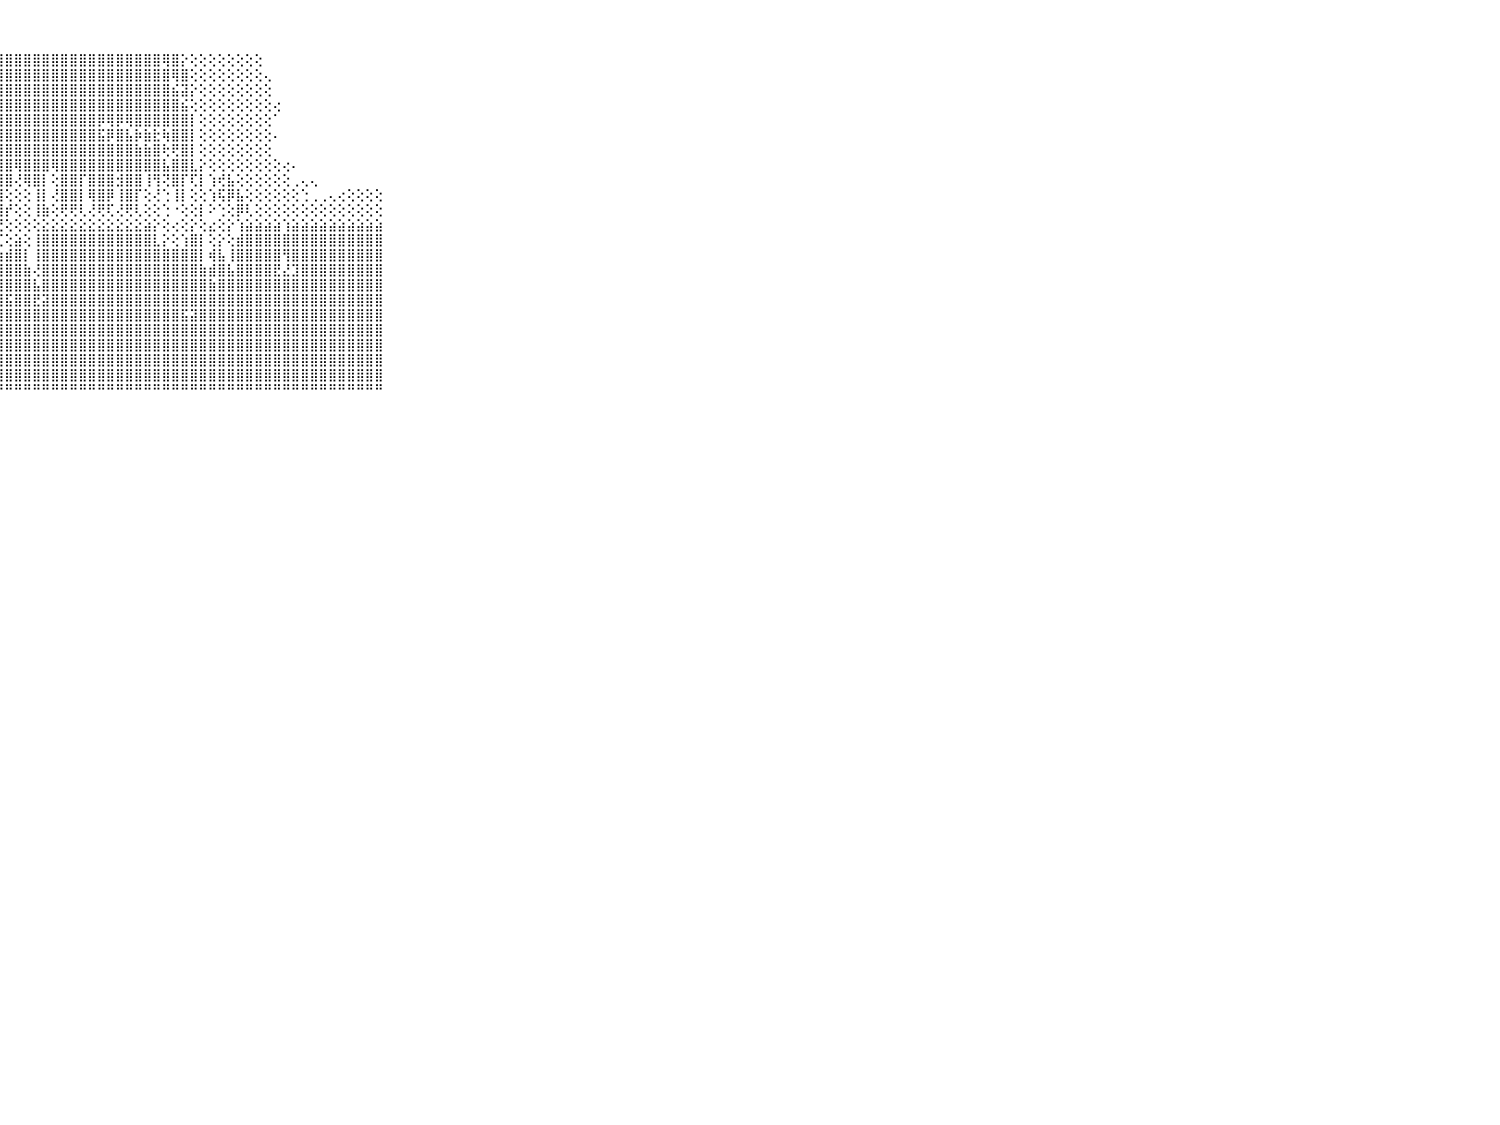

⠀⠀⠀⠀⠀⠀⠀⠀⠀⠀⠀⣿⣿⣿⣿⣿⣿⣿⣿⣿⣿⣿⣿⣿⣿⣿⣿⣿⣿⣿⣿⣿⣿⣿⣿⣿⣿⣿⣿⣿⣿⣿⣿⣿⣿⢿⣿⡕⢕⢕⢕⢕⢕⢕⢕⢕⠀⠀⠀⠀⠀⠀⠀⠀⠀⠀⠀⠀⠀⠀⠀⠀⠀⠀⠀⠀⠀⠀⠀⠀⠀
⠀⠀⠀⠀⠀⠀⠀⠀⠀⠀⠀⣿⣿⣿⣿⣿⣿⣿⣿⣿⣿⣿⣿⣿⣿⣿⣿⣿⣿⣿⣿⣿⣿⣿⣿⣿⣿⣿⣿⣿⣿⣿⣿⣿⣿⣿⢿⣿⢕⢕⢕⢕⢕⢕⢕⢕⢄⠀⠀⠀⠀⠀⠀⠀⠀⠀⠀⠀⠀⠀⠀⠀⠀⠀⠀⠀⠀⠀⠀⠀⠀
⠀⠀⠀⠀⠀⠀⠀⠀⠀⠀⠀⣿⣿⣿⣿⣿⣿⣿⣿⣿⣿⣿⣿⣿⣿⣿⣿⣿⣿⣿⣿⣿⣿⣿⣿⣿⣿⣿⣿⣿⣿⣿⣿⣿⣿⣿⣮⣽⡕⢕⢕⢕⢕⢕⢕⢕⢕⠀⠀⠀⠀⠀⠀⠀⠀⠀⠀⠀⠀⠀⠀⠀⠀⠀⠀⠀⠀⠀⠀⠀⠀
⠀⠀⠀⠀⠀⠀⠀⠀⠀⠀⠀⣿⡿⣿⣿⣿⣿⣿⣿⣿⣿⣿⣿⣿⣿⣿⣿⣿⣿⣿⣿⣿⣿⣿⣿⣿⣿⣿⣿⣿⣿⣿⣿⣿⣿⣿⣿⣮⢕⢕⢕⢕⢕⢕⢕⢕⢕⢔⠀⠀⠀⠀⠀⠀⠀⠀⠀⠀⠀⠀⠀⠀⠀⠀⠀⠀⠀⠀⠀⠀⠀
⠀⠀⠀⠀⠀⠀⠀⠀⠀⠀⠀⣽⣿⣿⣻⣿⣿⣿⣿⣿⣿⣿⣿⣿⣿⣿⣿⣿⣿⣿⣿⣿⣿⣿⣿⣿⣿⣿⡿⢿⡿⢿⣿⣿⣿⣿⣿⣿⡇⢕⢕⢕⢕⢕⢕⢕⢕⠁⠀⠀⠀⠀⠀⠀⠀⠀⠀⠀⠀⠀⠀⠀⠀⠀⠀⠀⠀⠀⠀⠀⠀
⠀⠀⠀⠀⠀⠀⠀⠀⠀⠀⠀⣿⣿⣿⣿⣿⣿⣿⣿⣿⣿⣿⣿⣿⣿⣿⣿⣿⣿⣿⣿⣿⣿⣿⣿⣿⣿⣿⣯⡿⣿⣧⡷⣷⣗⢷⣿⣿⡇⢕⢕⢕⢕⢕⢕⢕⢕⠄⠀⠀⠀⠀⠀⠀⠀⠀⠀⠀⠀⠀⠀⠀⠀⠀⠀⠀⠀⠀⠀⠀⠀
⠀⠀⠀⠀⠀⠀⠀⠀⠀⠀⠀⣿⣿⣿⣿⣿⣿⣿⣿⣿⢽⣿⣿⣿⣿⣿⣿⣿⣿⣿⣿⣿⣿⣿⣿⣿⣿⣿⣿⣿⣿⣿⣷⣷⣿⢗⢟⣿⡇⢕⢕⢕⢕⢕⢕⢕⢕⠀⠀⠀⠀⠀⠀⠀⠀⠀⠀⠀⠀⠀⠀⠀⠀⠀⠀⠀⠀⠀⠀⠀⠀
⠀⠀⠀⠀⠀⠀⠀⠀⠀⠀⠀⣿⣿⣿⣿⣿⣿⣿⣿⣿⢸⣿⣿⣿⣿⣿⣿⣿⣿⢿⣿⣿⣿⢿⣿⣿⣿⣿⣿⣿⣿⣿⣿⣿⣿⣧⣿⣿⣇⡕⢕⢕⢕⢕⢕⢕⢕⢕⢔⠄⠀⠀⠀⠀⠀⠀⠀⠀⠀⠀⠀⠀⠀⠀⠀⠀⠀⠀⠀⠀⠀
⠀⠀⠀⠀⠀⠀⠀⠀⠀⠀⠀⣿⣿⣿⡇⣽⣿⣿⣿⡇⢜⣿⣿⣿⡿⣿⣿⣿⣿⢜⢿⣿⡇⢕⣿⣿⡏⣿⣿⣿⣺⣿⣿⢸⢻⢝⣿⡏⢏⡇⢱⢞⣧⢕⢕⢕⢕⢕⢕⢀⢄⢄⠀⠀⠀⠀⠀⠀⠀⠀⠀⠀⠀⠀⠀⠀⠀⠀⠀⠀⠀
⠀⠀⠀⠀⠀⠀⠀⠀⠀⠀⠀⣿⣿⣿⡇⣾⣿⣿⣿⡇⢕⣽⣿⣿⡇⣻⣿⣿⢕⢕⢕⢸⡇⢜⣿⣿⡇⢿⣿⡿⢸⣿⡏⢕⢜⢑⢸⡇⢕⢕⢱⢯⡿⣧⢕⢕⢕⢕⢕⢕⢑⢀⢀⢄⢔⢕⢕⢕⢕⠀⠀⠀⠀⠀⠀⠀⠀⠀⠀⠀⠀
⠀⠀⠀⠀⠀⠀⠀⠀⠀⠀⠀⢟⢟⢟⢇⢜⢻⢿⢿⢕⢕⢸⢟⢿⢇⣾⣟⣿⡞⢕⢕⢸⣷⢕⢟⢟⢇⢜⢟⢏⢜⢟⢇⢕⢕⢑⠐⢕⢕⡇⠕⢑⢕⡿⢇⢕⢕⢕⢕⢕⢕⢕⢕⢕⢕⢕⢕⢕⢕⠀⠀⠀⠀⠀⠀⠀⠀⠀⠀⠀⠀
⠀⠀⠀⠀⠀⠀⠀⠀⠀⠀⠀⢕⣕⣕⣕⣕⣕⣕⣕⣕⣕⣕⣕⣕⣕⣜⣝⣝⢕⢕⢕⢕⣕⣕⣕⣕⣕⣕⣕⣕⣕⣕⣕⣵⡕⢕⢔⢕⡕⢕⣔⢕⡕⢱⣵⣵⣵⣵⢱⣵⣵⣵⣵⣵⣵⣵⣵⣵⣵⠀⠀⠀⠀⠀⠀⠀⠀⠀⠀⠀⠀
⠀⠀⠀⠀⠀⠀⠀⠀⠀⠀⠀⣿⣿⣿⣿⣿⣿⣿⣿⣿⣿⣿⣿⣿⣿⣿⣿⢏⢕⣵⢕⢸⣿⣿⣿⣿⣿⣿⣿⣿⣿⣿⣿⣿⣇⡕⢕⢱⣿⡇⢕⡕⢕⣾⣿⣿⣿⣿⣿⣿⣿⣿⣿⣿⣿⣿⣿⣿⣿⠀⠀⠀⠀⠀⠀⠀⠀⠀⠀⠀⠀
⠀⠀⠀⠀⠀⠀⠀⠀⠀⠀⠀⣿⣿⣿⣿⣿⣿⣿⣿⣿⣿⣿⣿⣿⣿⣿⢇⣱⣾⣿⡇⢸⣿⣿⣿⣿⣿⣿⣿⣿⣿⣿⣿⣿⣿⣿⣿⣿⣿⡇⢾⣧⢸⣿⣿⣿⣿⣿⢻⣿⣿⣿⣿⣿⣿⣿⣿⣿⣿⠀⠀⠀⠀⠀⠀⠀⠀⠀⠀⠀⠀
⠀⠀⠀⠀⠀⠀⠀⠀⠀⠀⠀⣿⣿⣿⣿⣿⣿⣿⣿⣿⣿⣿⣿⣿⣿⡏⢱⣿⣿⣿⣷⢜⣿⣿⣿⣿⣿⣿⣿⣿⣿⣿⣿⣿⣿⣿⣿⣿⣿⣷⣾⣿⣧⣿⣿⣿⣿⣟⣜⣹⣿⣿⣿⣿⣿⣿⣿⣿⣿⠀⠀⠀⠀⠀⠀⠀⠀⠀⠀⠀⠀
⠀⠀⠀⠀⠀⠀⠀⠀⠀⠀⠀⣿⣿⣿⣿⣿⣿⣿⣿⣿⣿⣿⣿⣿⣿⡷⣿⣿⣿⣿⣿⣧⣿⣿⣿⣿⣿⣿⣿⣿⣿⣿⣿⣿⣿⣿⣿⣿⣿⣿⣷⣿⣿⣿⣿⣿⣿⣿⣿⣿⣿⣿⣿⣿⣿⣿⣿⣿⣿⠀⠀⠀⠀⠀⠀⠀⠀⠀⠀⠀⠀
⠀⠀⠀⠀⠀⠀⠀⠀⠀⠀⠀⣿⣿⣿⣿⣿⣿⣿⣿⣿⣿⣿⣿⣿⣟⣵⣿⣿⣯⣿⣿⣟⣽⣿⣿⣿⣿⣿⣿⣿⣿⣿⣿⣿⣿⣿⣿⣿⣿⣿⣿⣿⣿⣿⣿⣿⣿⣿⣿⣿⣿⣿⣿⣿⣿⣿⣿⣿⣿⠀⠀⠀⠀⠀⠀⠀⠀⠀⠀⠀⠀
⠀⠀⠀⠀⠀⠀⠀⠀⠀⠀⠀⣿⣿⣿⣿⣿⣿⣿⣿⣿⣿⣿⣿⣿⣿⣿⣿⣿⣿⣿⣿⣿⣿⣿⣿⣿⣿⣿⣿⣿⣿⣿⣿⣿⣿⣿⣿⣯⣽⣿⣿⣿⣿⣿⣿⣿⣿⣿⣿⣿⣿⣿⣿⣿⣿⣿⣿⣿⣿⠀⠀⠀⠀⠀⠀⠀⠀⠀⠀⠀⠀
⠀⠀⠀⠀⠀⠀⠀⠀⠀⠀⠀⣿⣿⣿⣿⣿⣿⣿⣿⣿⣿⣿⣿⣿⣿⣿⣿⣿⣿⣿⣿⣿⣿⣿⣿⣿⣿⣿⣿⣿⣿⣿⣿⣿⣿⣿⣿⣿⣿⣿⣿⣿⣿⣿⣿⣿⣿⣿⣿⣿⣿⣿⣿⣿⣿⣿⣿⣿⣿⠀⠀⠀⠀⠀⠀⠀⠀⠀⠀⠀⠀
⠀⠀⠀⠀⠀⠀⠀⠀⠀⠀⠀⣿⣿⣿⣿⣿⣿⣿⣿⣿⣿⣿⣿⣿⣿⣿⣿⣿⣿⣿⣿⣿⣿⣿⣿⣿⣿⣿⣿⣿⣿⣿⣿⣿⣿⣿⣿⣿⣿⣿⣿⣿⣿⣿⣿⣿⣿⣿⣿⣿⣿⣿⣿⣿⣿⣿⣿⣿⣿⠀⠀⠀⠀⠀⠀⠀⠀⠀⠀⠀⠀
⠀⠀⠀⠀⠀⠀⠀⠀⠀⠀⠀⣿⣿⣿⣿⣿⣿⣿⣿⣿⣿⣿⣿⣿⣿⣿⣿⣿⣿⣿⣿⣿⣿⣿⣿⣿⣿⣿⣿⣿⣿⣿⣿⣿⣿⣿⣿⣿⣿⣿⣿⣿⣿⣿⣿⣿⣿⣿⣿⣿⣿⣿⣿⣿⣿⣿⣿⣿⣿⠀⠀⠀⠀⠀⠀⠀⠀⠀⠀⠀⠀
⠀⠀⠀⠀⠀⠀⠀⠀⠀⠀⠀⣿⣿⣿⣿⣿⣿⣿⣿⣿⣿⣿⣿⣿⣿⣿⣿⣿⣿⣿⣿⣿⣿⣿⣿⣿⣿⣿⣿⣿⣿⣿⣿⣿⣿⣿⣿⣿⣿⣿⣿⣿⣿⣿⣿⣿⣿⣿⣿⣿⣿⣿⣿⣿⣿⣿⣿⣿⣿⠀⠀⠀⠀⠀⠀⠀⠀⠀⠀⠀⠀
⠀⠀⠀⠀⠀⠀⠀⠀⠀⠀⠀⠛⠛⠛⠛⠛⠛⠛⠛⠛⠛⠛⠛⠛⠛⠛⠛⠛⠛⠛⠛⠛⠛⠛⠛⠛⠛⠛⠛⠛⠛⠛⠛⠛⠛⠛⠛⠛⠛⠛⠛⠛⠛⠛⠛⠛⠛⠛⠛⠛⠛⠛⠛⠛⠛⠛⠛⠛⠛⠀⠀⠀⠀⠀⠀⠀⠀⠀⠀⠀⠀